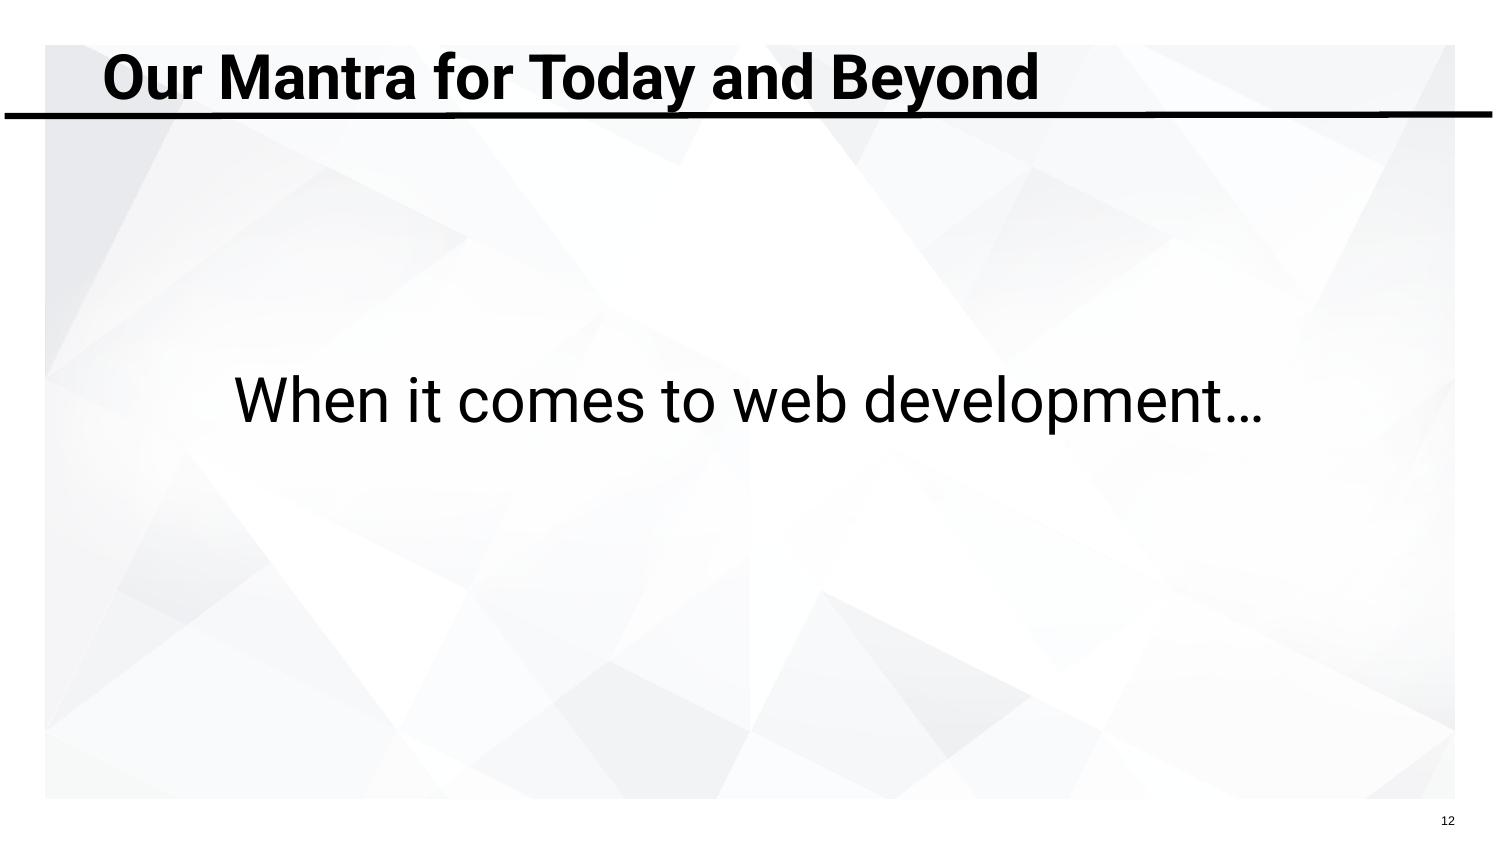

Our Mantra for Today and Beyond

# When it comes to web development…